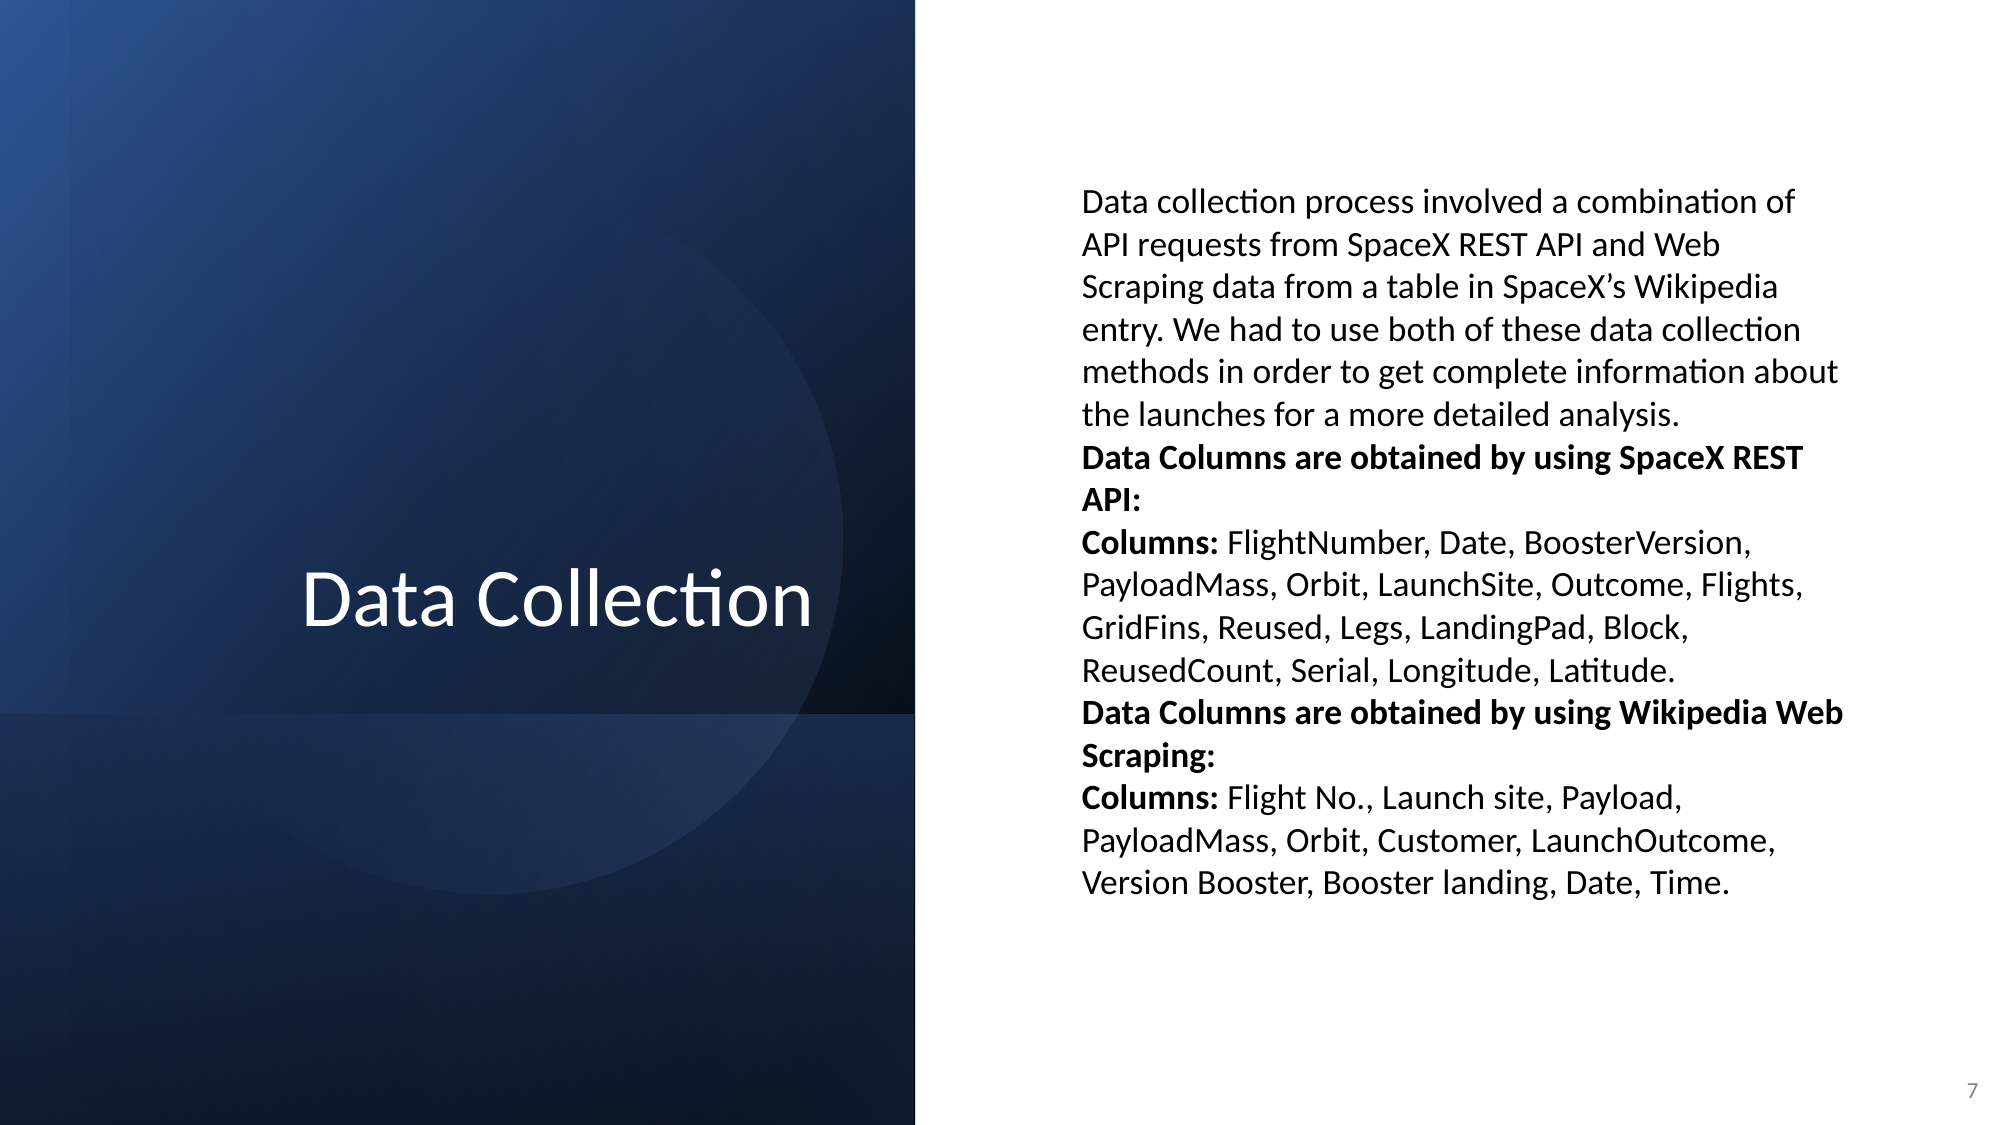

Data Collection

Data collection process involved a combination of API requests from SpaceX REST API and Web Scraping data from a table in SpaceX’s Wikipedia entry. We had to use both of these data collection methods in order to get complete information about the launches for a more detailed analysis.
Data Columns are obtained by using SpaceX REST API:
Columns: FlightNumber, Date, BoosterVersion, PayloadMass, Orbit, LaunchSite, Outcome, Flights, GridFins, Reused, Legs, LandingPad, Block, ReusedCount, Serial, Longitude, Latitude.
Data Columns are obtained by using Wikipedia Web Scraping:
Columns: Flight No., Launch site, Payload, PayloadMass, Orbit, Customer, LaunchOutcome, Version Booster, Booster landing, Date, Time.

7